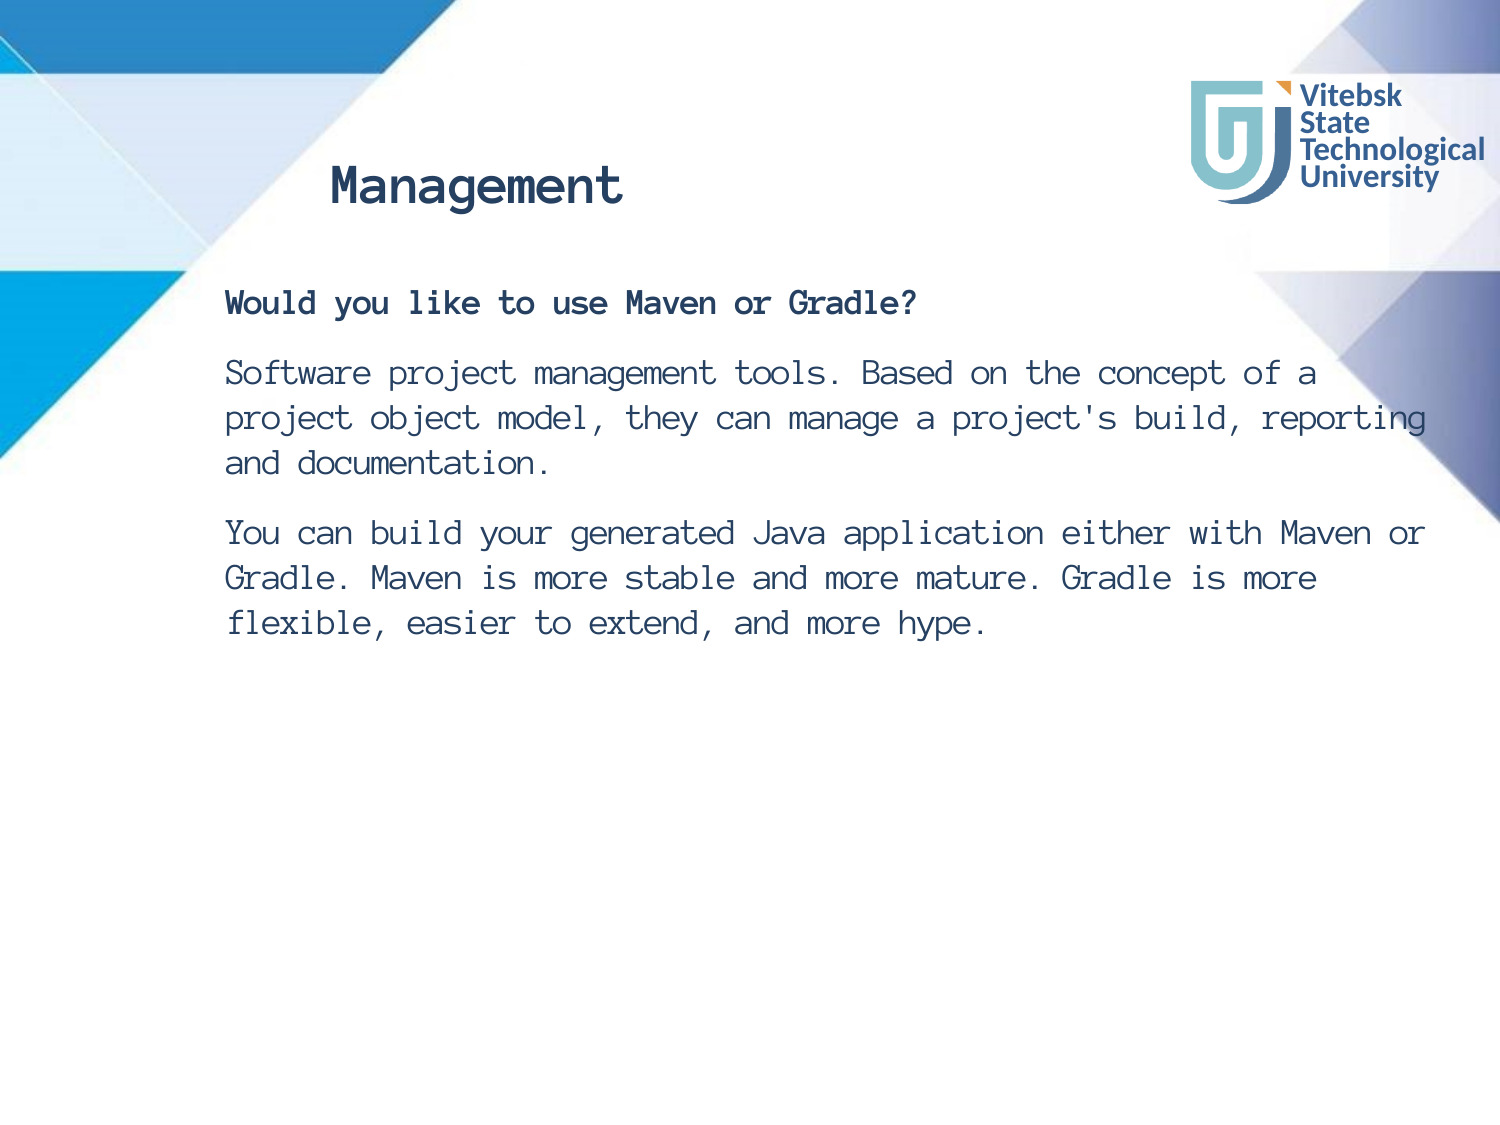

# Management
Would you like to use Maven or Gradle?
Software project management tools. Based on the concept of a project object model, they can manage a project's build, reporting and documentation.
You can build your generated Java application either with Maven or Gradle. Maven is more stable and more mature. Gradle is more flexible, easier to extend, and more hype.